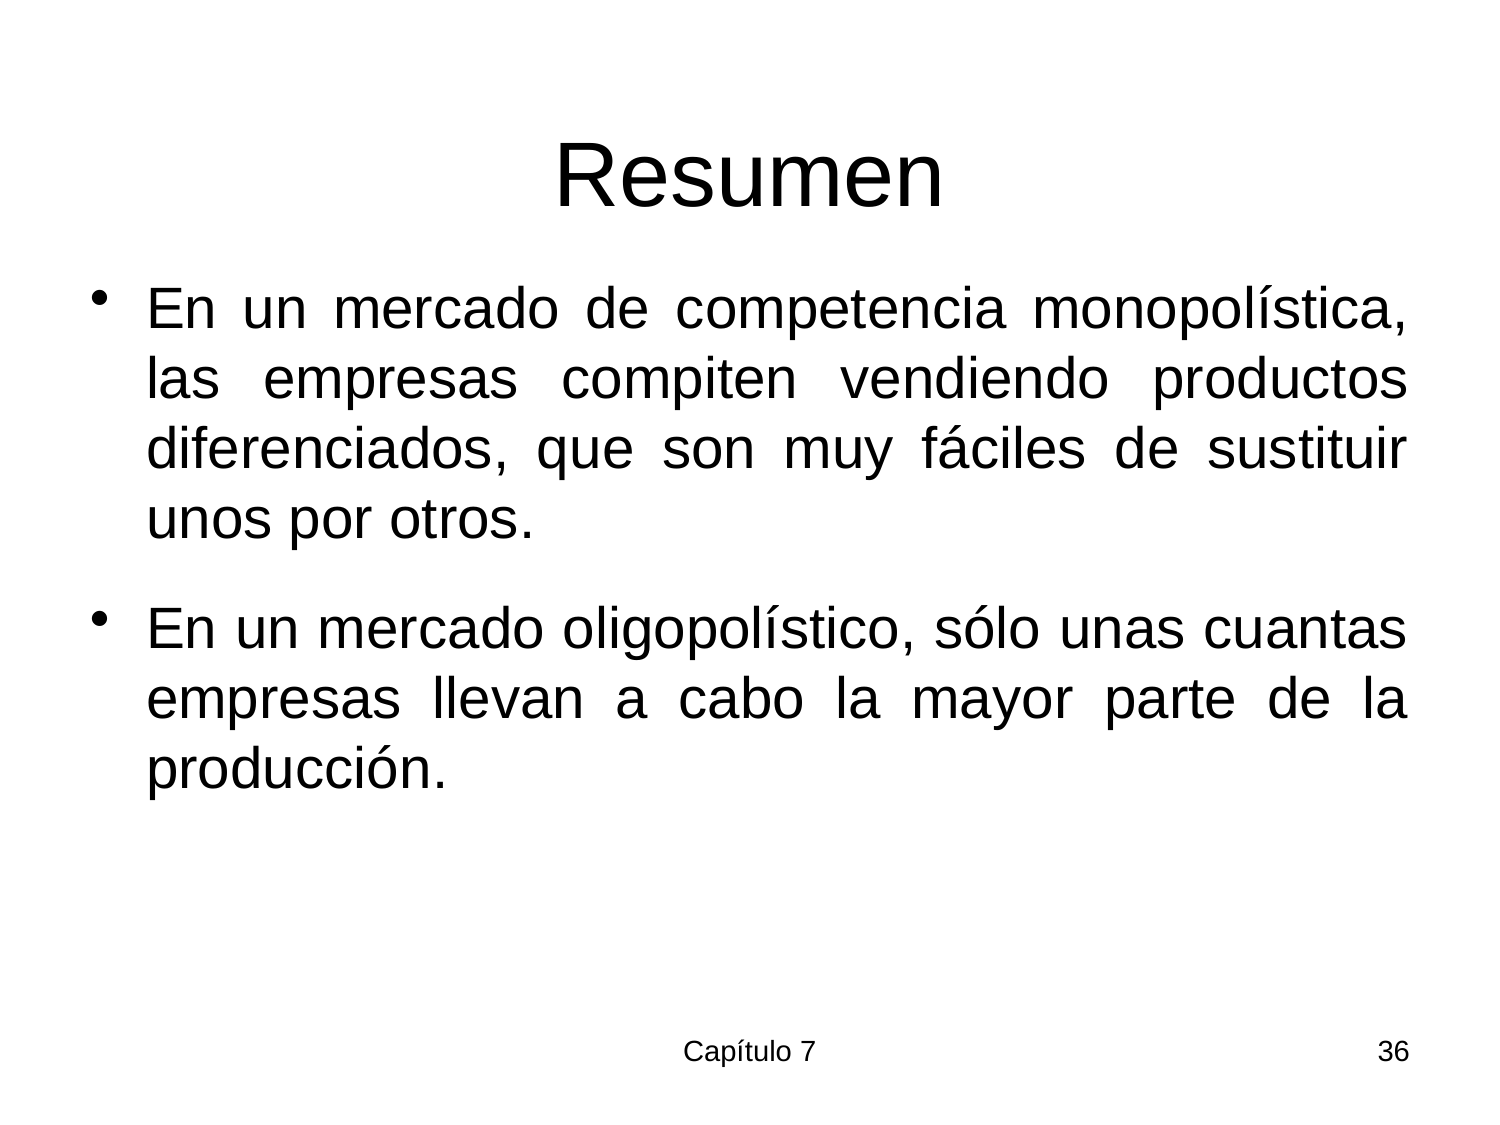

# Resumen
En un mercado de competencia monopolística, las empresas compiten vendiendo productos diferenciados, que son muy fáciles de sustituir unos por otros.
En un mercado oligopolístico, sólo unas cuantas empresas llevan a cabo la mayor parte de la producción.
Capítulo 7
36